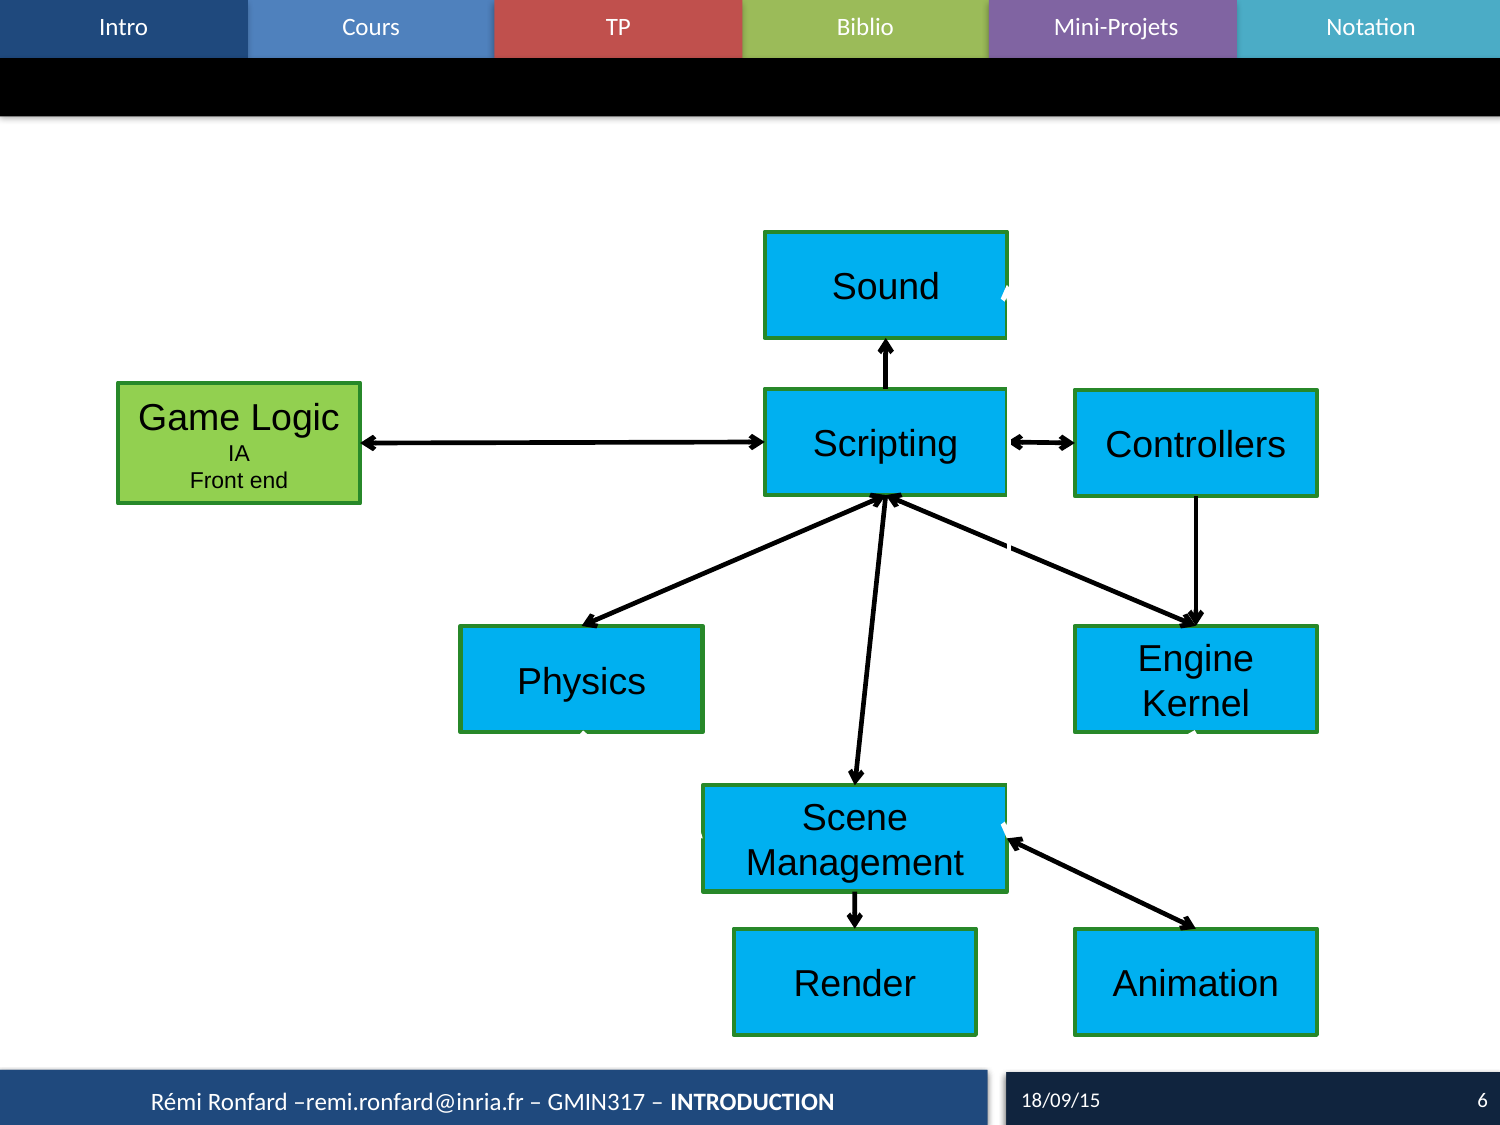

#
Sound
Game Logic
IA
Front end
Scripting
Controllers
Engine Kernel
Physics
Scene Management
Render
Animation
18/09/15
6
Rémi Ronfard –remi.ronfard@inria.fr – GMIN317 – INTRODUCTION